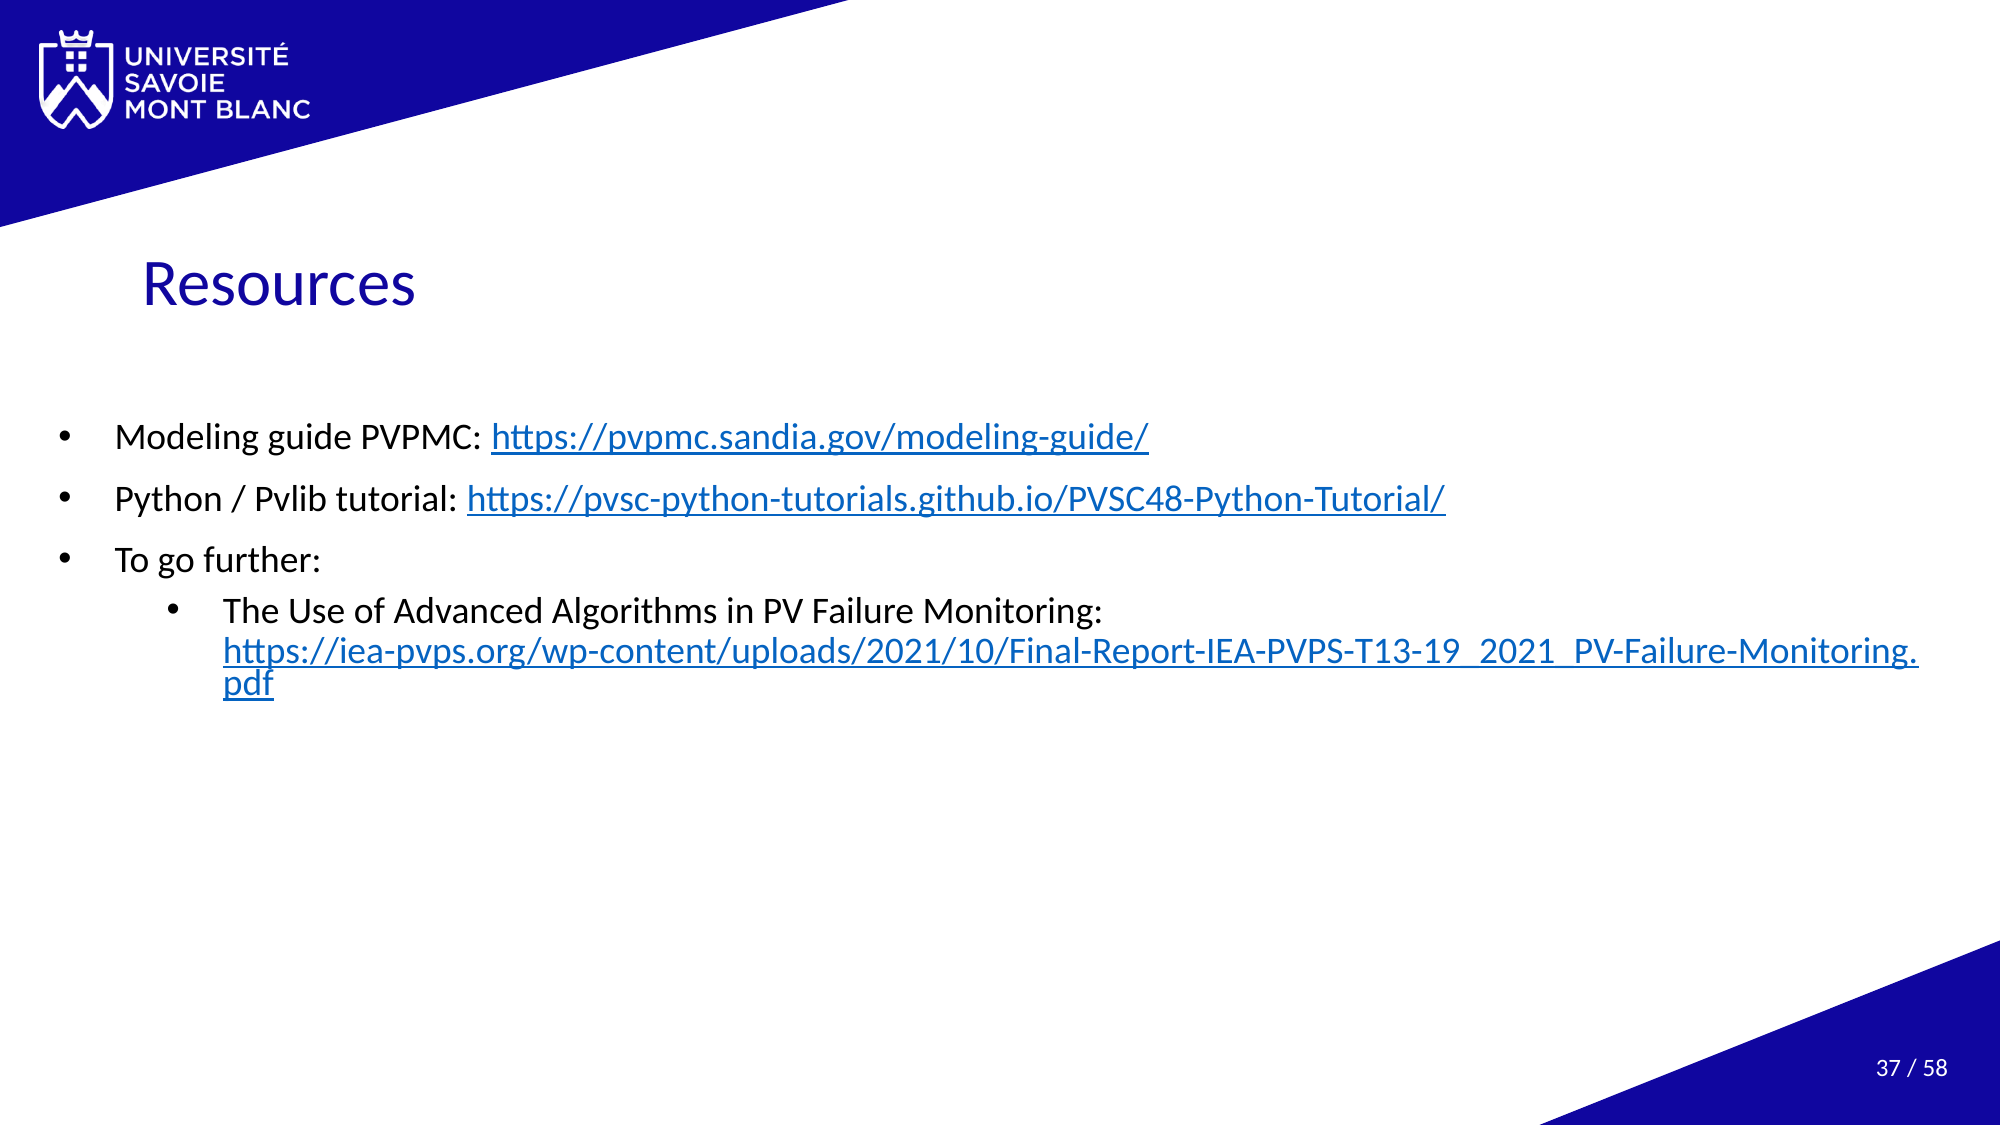

# Resources
Modeling guide PVPMC: https://pvpmc.sandia.gov/modeling-guide/
Python / Pvlib tutorial: https://pvsc-python-tutorials.github.io/PVSC48-Python-Tutorial/
To go further:
The Use of Advanced Algorithms in PV Failure Monitoring: https://iea-pvps.org/wp-content/uploads/2021/10/Final-Report-IEA-PVPS-T13-19_2021_PV-Failure-Monitoring.pdf

37 / 58